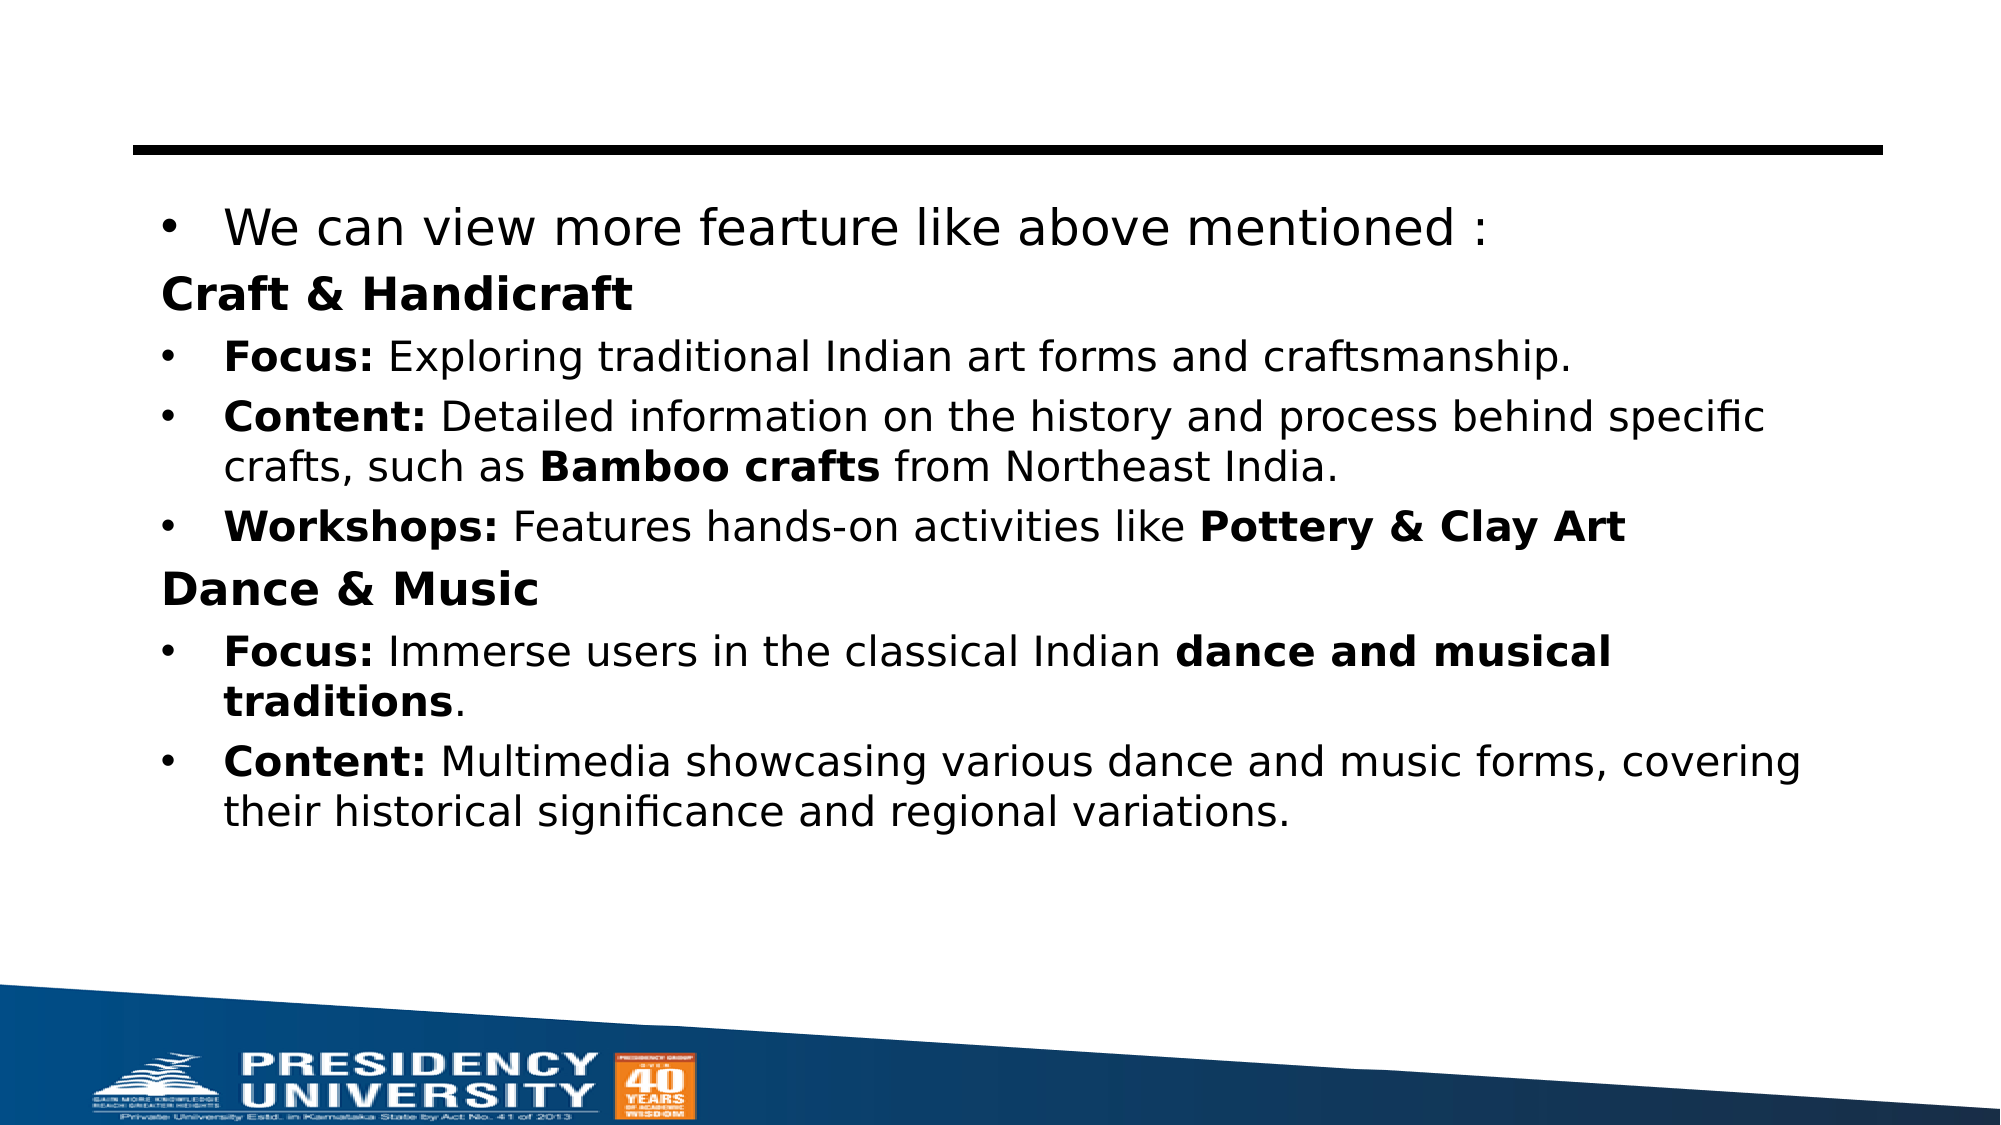

We can view more fearture like above mentioned :
Craft & Handicraft
Focus: Exploring traditional Indian art forms and craftsmanship.
Content: Detailed information on the history and process behind specific crafts, such as Bamboo crafts from Northeast India.
Workshops: Features hands-on activities like Pottery & Clay Art
Dance & Music
Focus: Immerse users in the classical Indian dance and musical traditions.
Content: Multimedia showcasing various dance and music forms, covering their historical significance and regional variations.